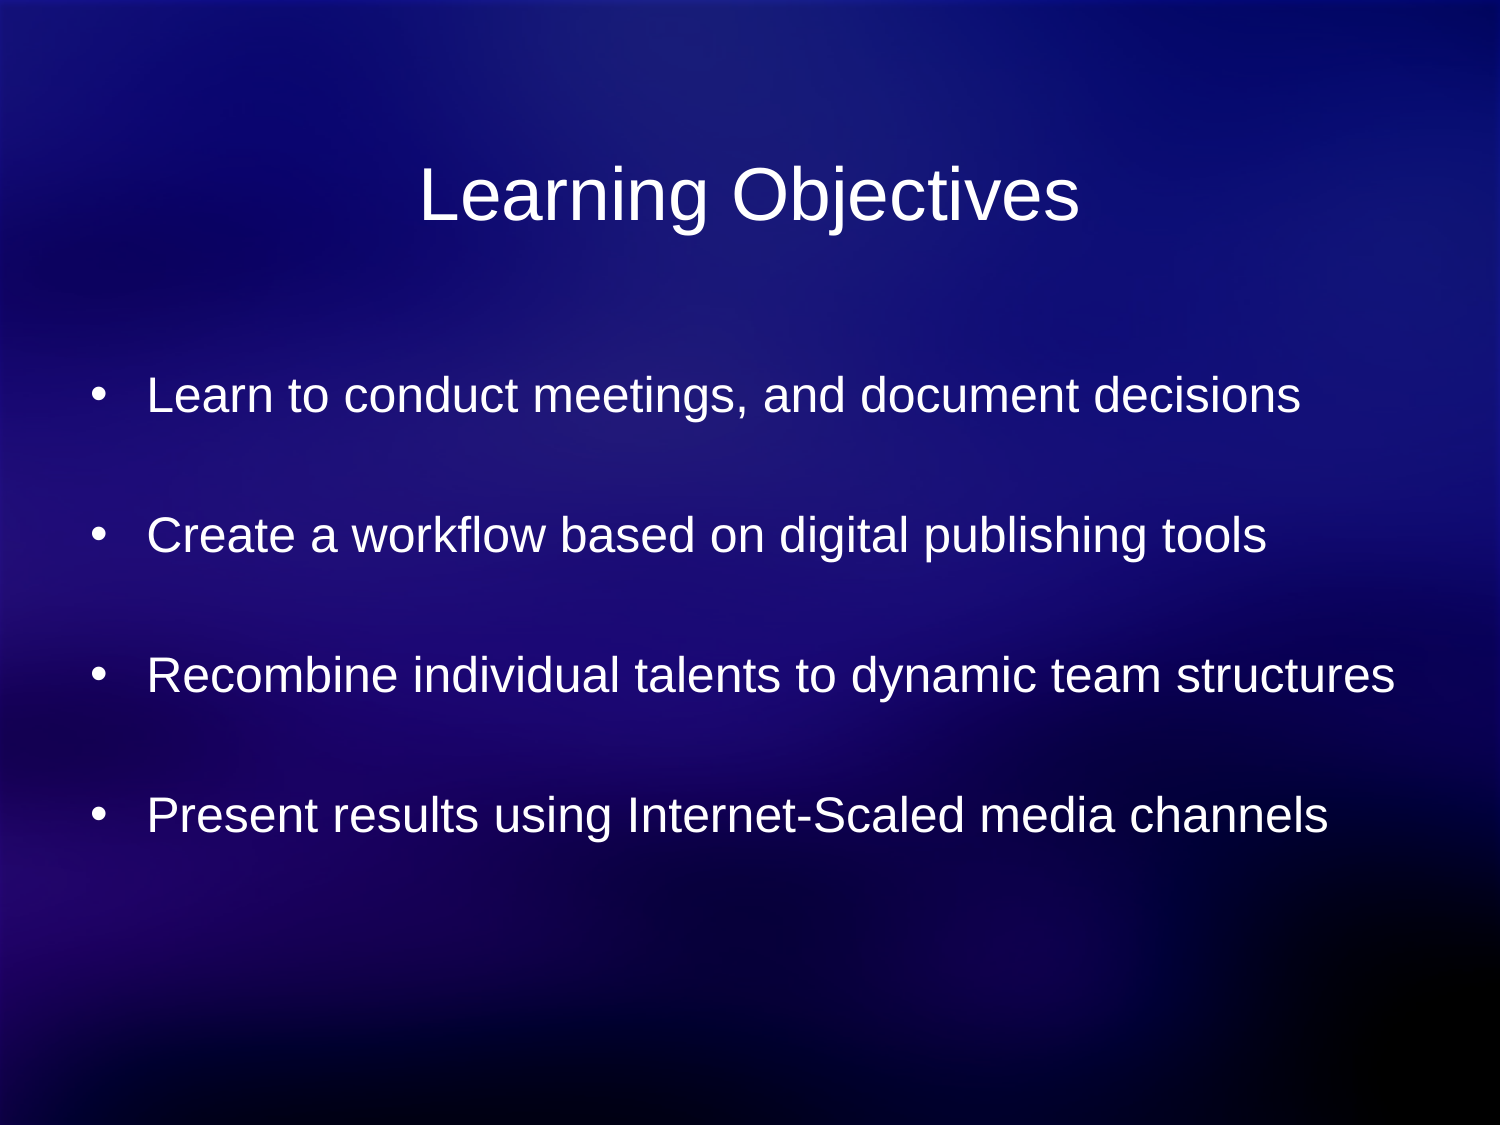

# Learning Objectives
Learn to conduct meetings, and document decisions

Create a workflow based on digital publishing tools

Recombine individual talents to dynamic team structures

Present results using Internet-Scaled media channels